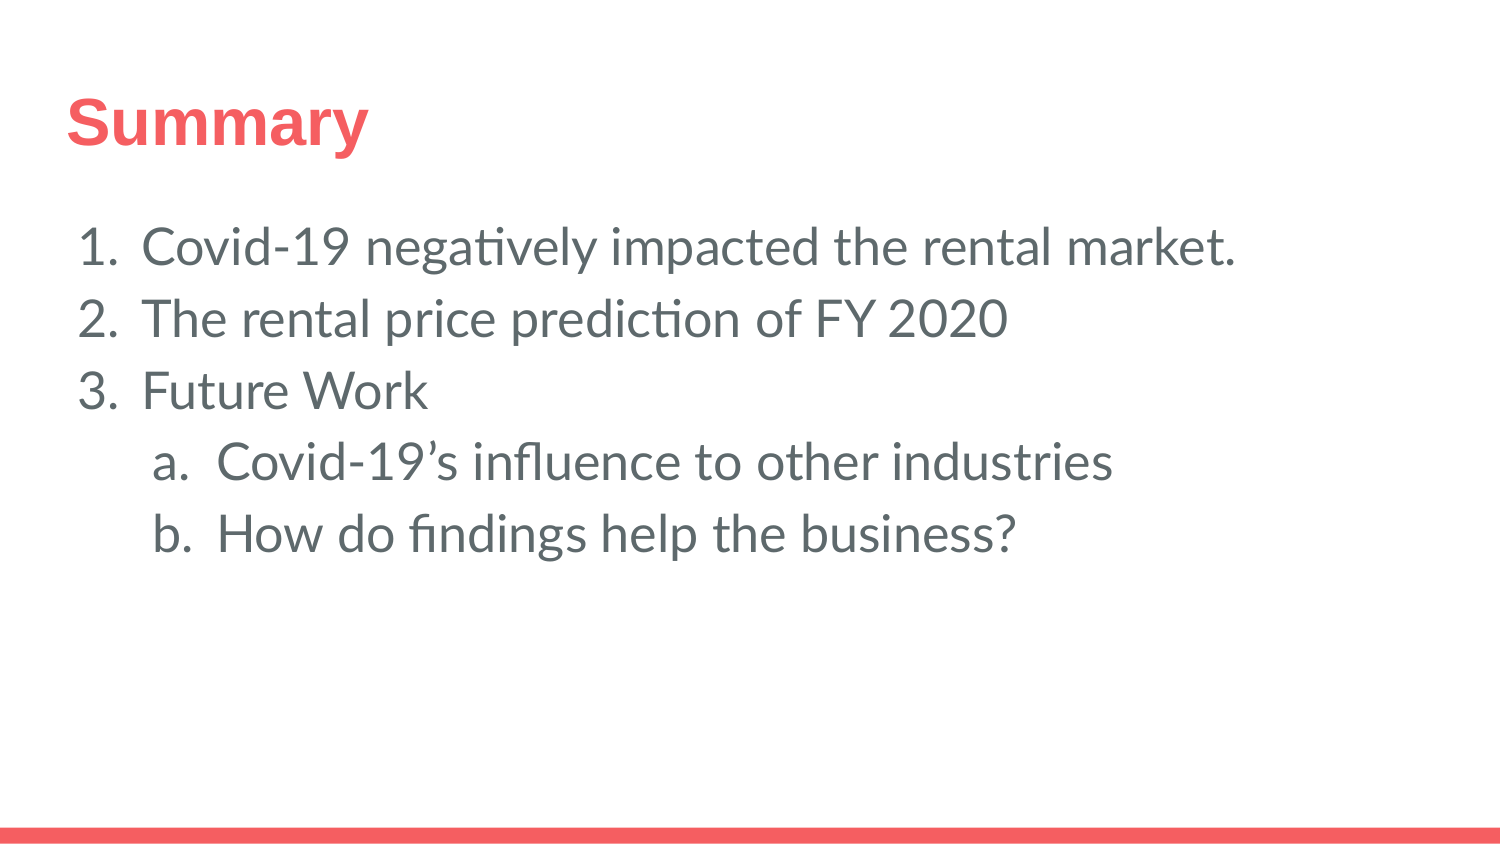

# Summary
Covid-19 negatively impacted the rental market.
The rental price prediction of FY 2020
Future Work
Covid-19’s influence to other industries
How do findings help the business?